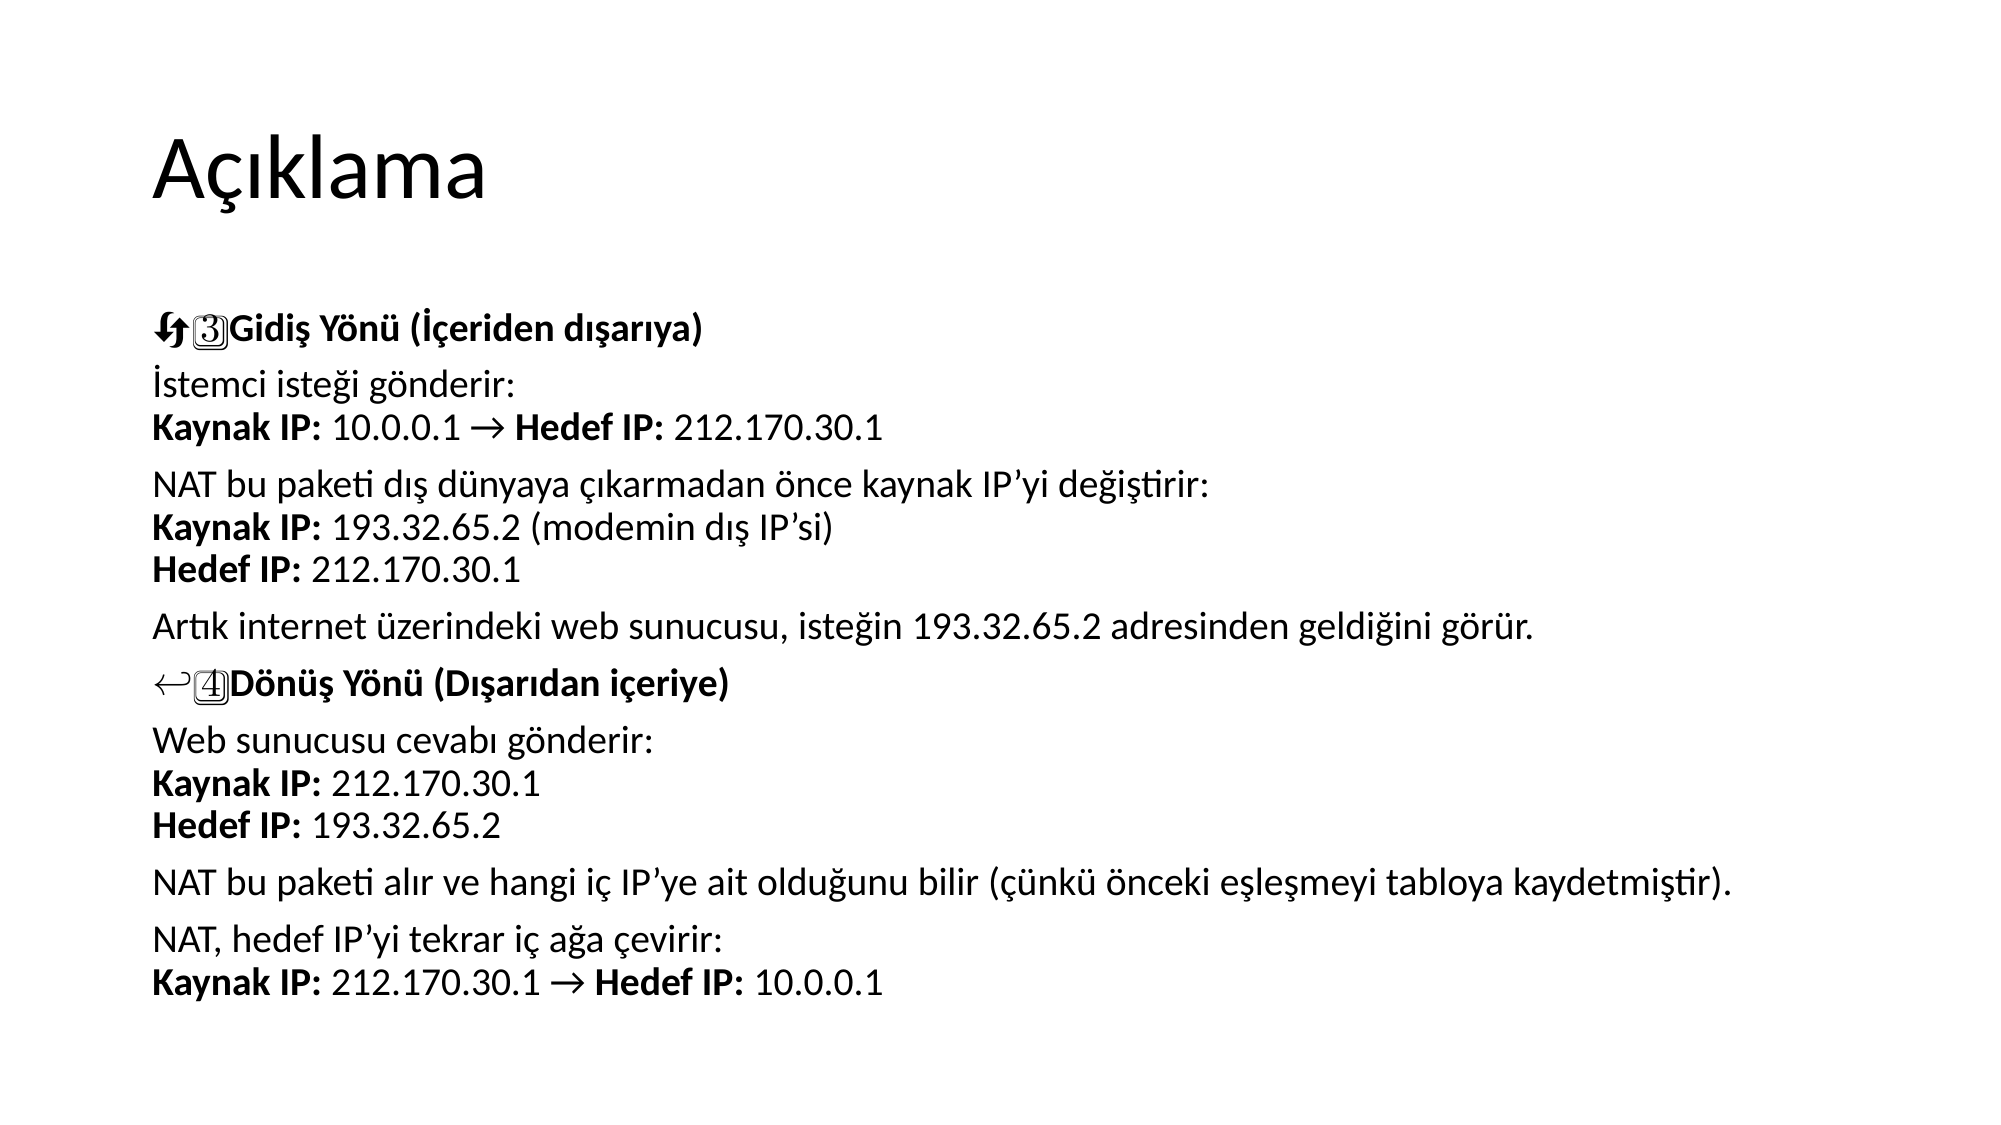

# Açıklama
🔄 3️⃣ Gidiş Yönü (İçeriden dışarıya)
İstemci isteği gönderir:
Kaynak IP: 10.0.0.1 → Hedef IP: 212.170.30.1
NAT bu paketi dış dünyaya çıkarmadan önce kaynak IP’yi değiştirir:
Kaynak IP: 193.32.65.2 (modemin dış IP’si)
Hedef IP: 212.170.30.1
Artık internet üzerindeki web sunucusu, isteğin 193.32.65.2 adresinden geldiğini görür.
↩️ 4️⃣ Dönüş Yönü (Dışarıdan içeriye)
Web sunucusu cevabı gönderir:
Kaynak IP: 212.170.30.1
Hedef IP: 193.32.65.2
NAT bu paketi alır ve hangi iç IP’ye ait olduğunu bilir (çünkü önceki eşleşmeyi tabloya kaydetmiştir).
NAT, hedef IP’yi tekrar iç ağa çevirir:
Kaynak IP: 212.170.30.1 → Hedef IP: 10.0.0.1